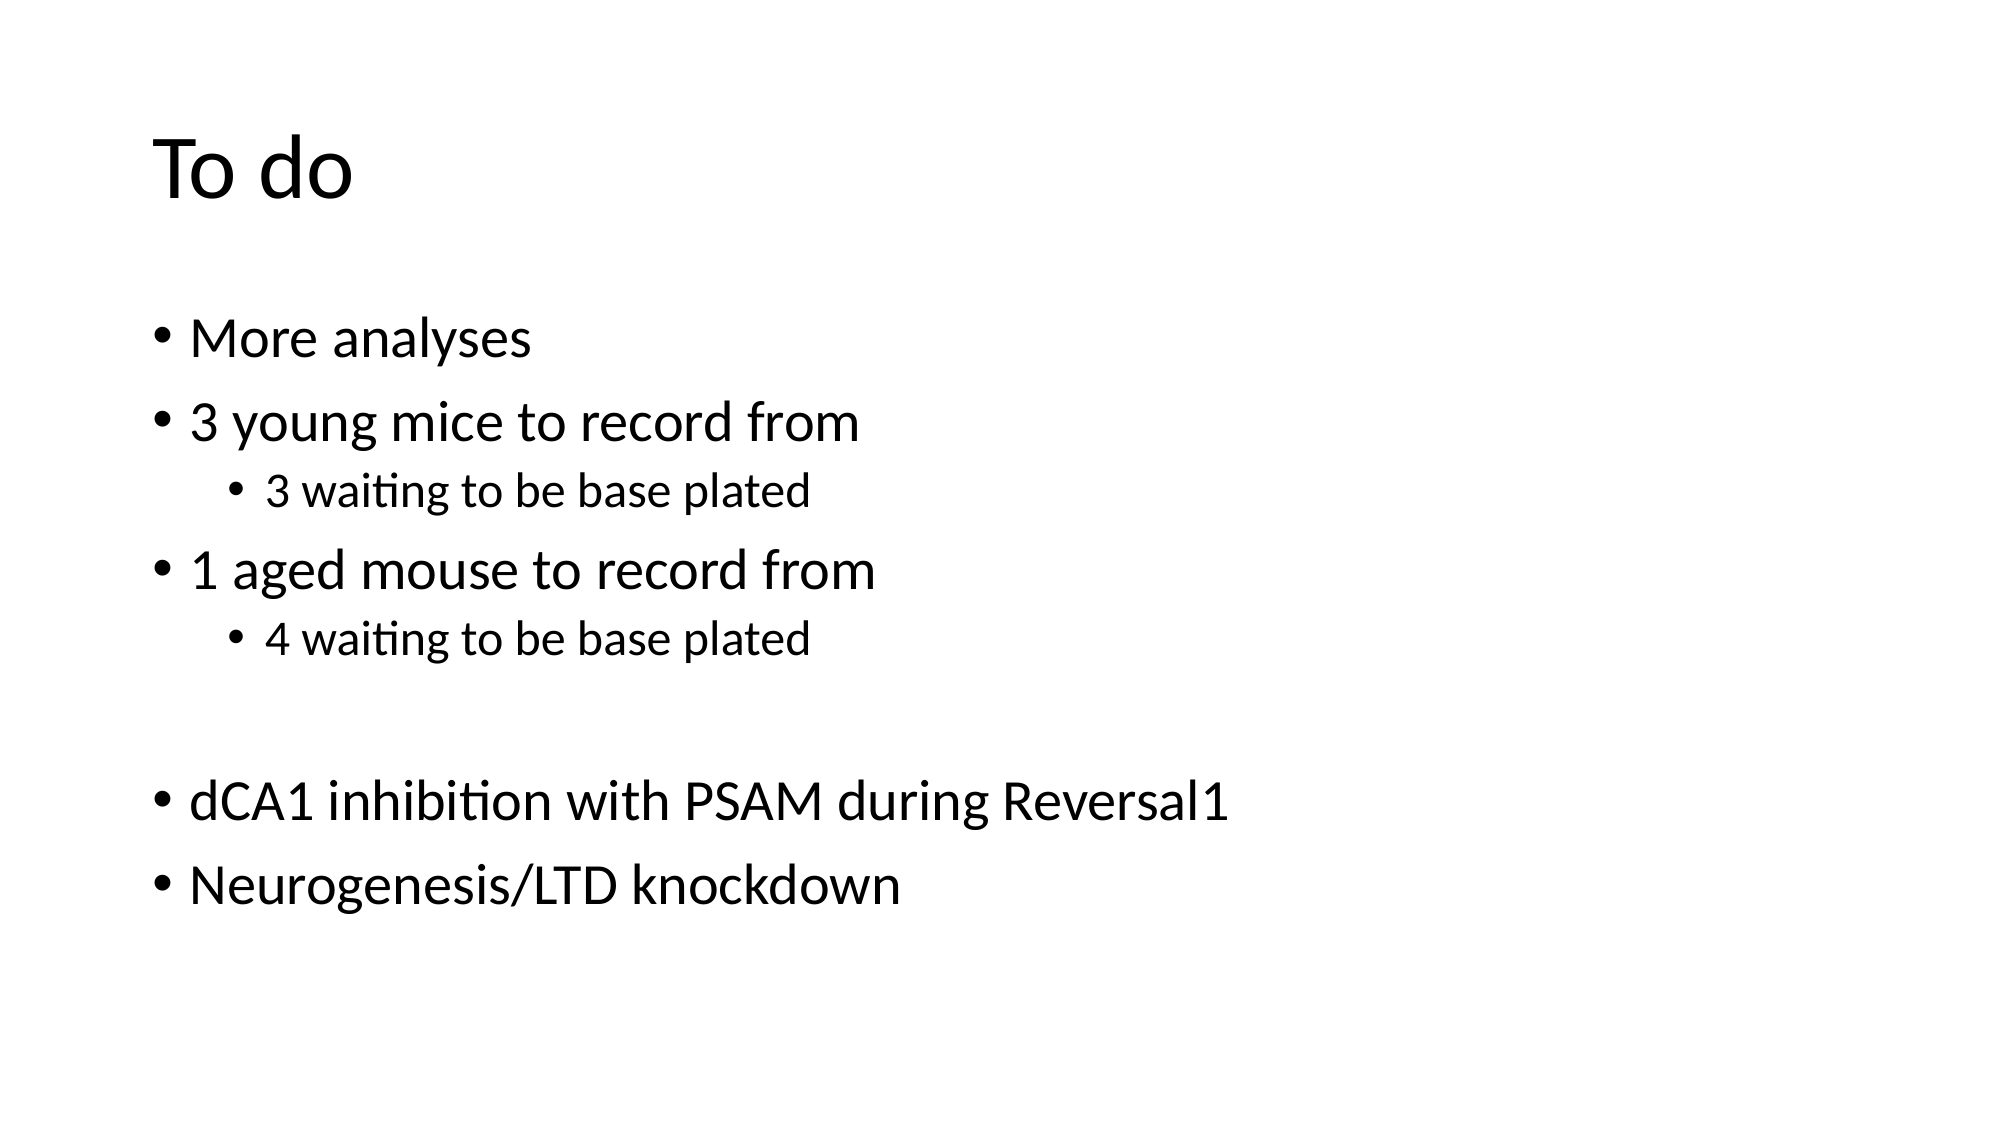

# To do
More analyses
3 young mice to record from
3 waiting to be base plated
1 aged mouse to record from
4 waiting to be base plated

dCA1 inhibition with PSAM during Reversal1
Neurogenesis/LTD knockdown